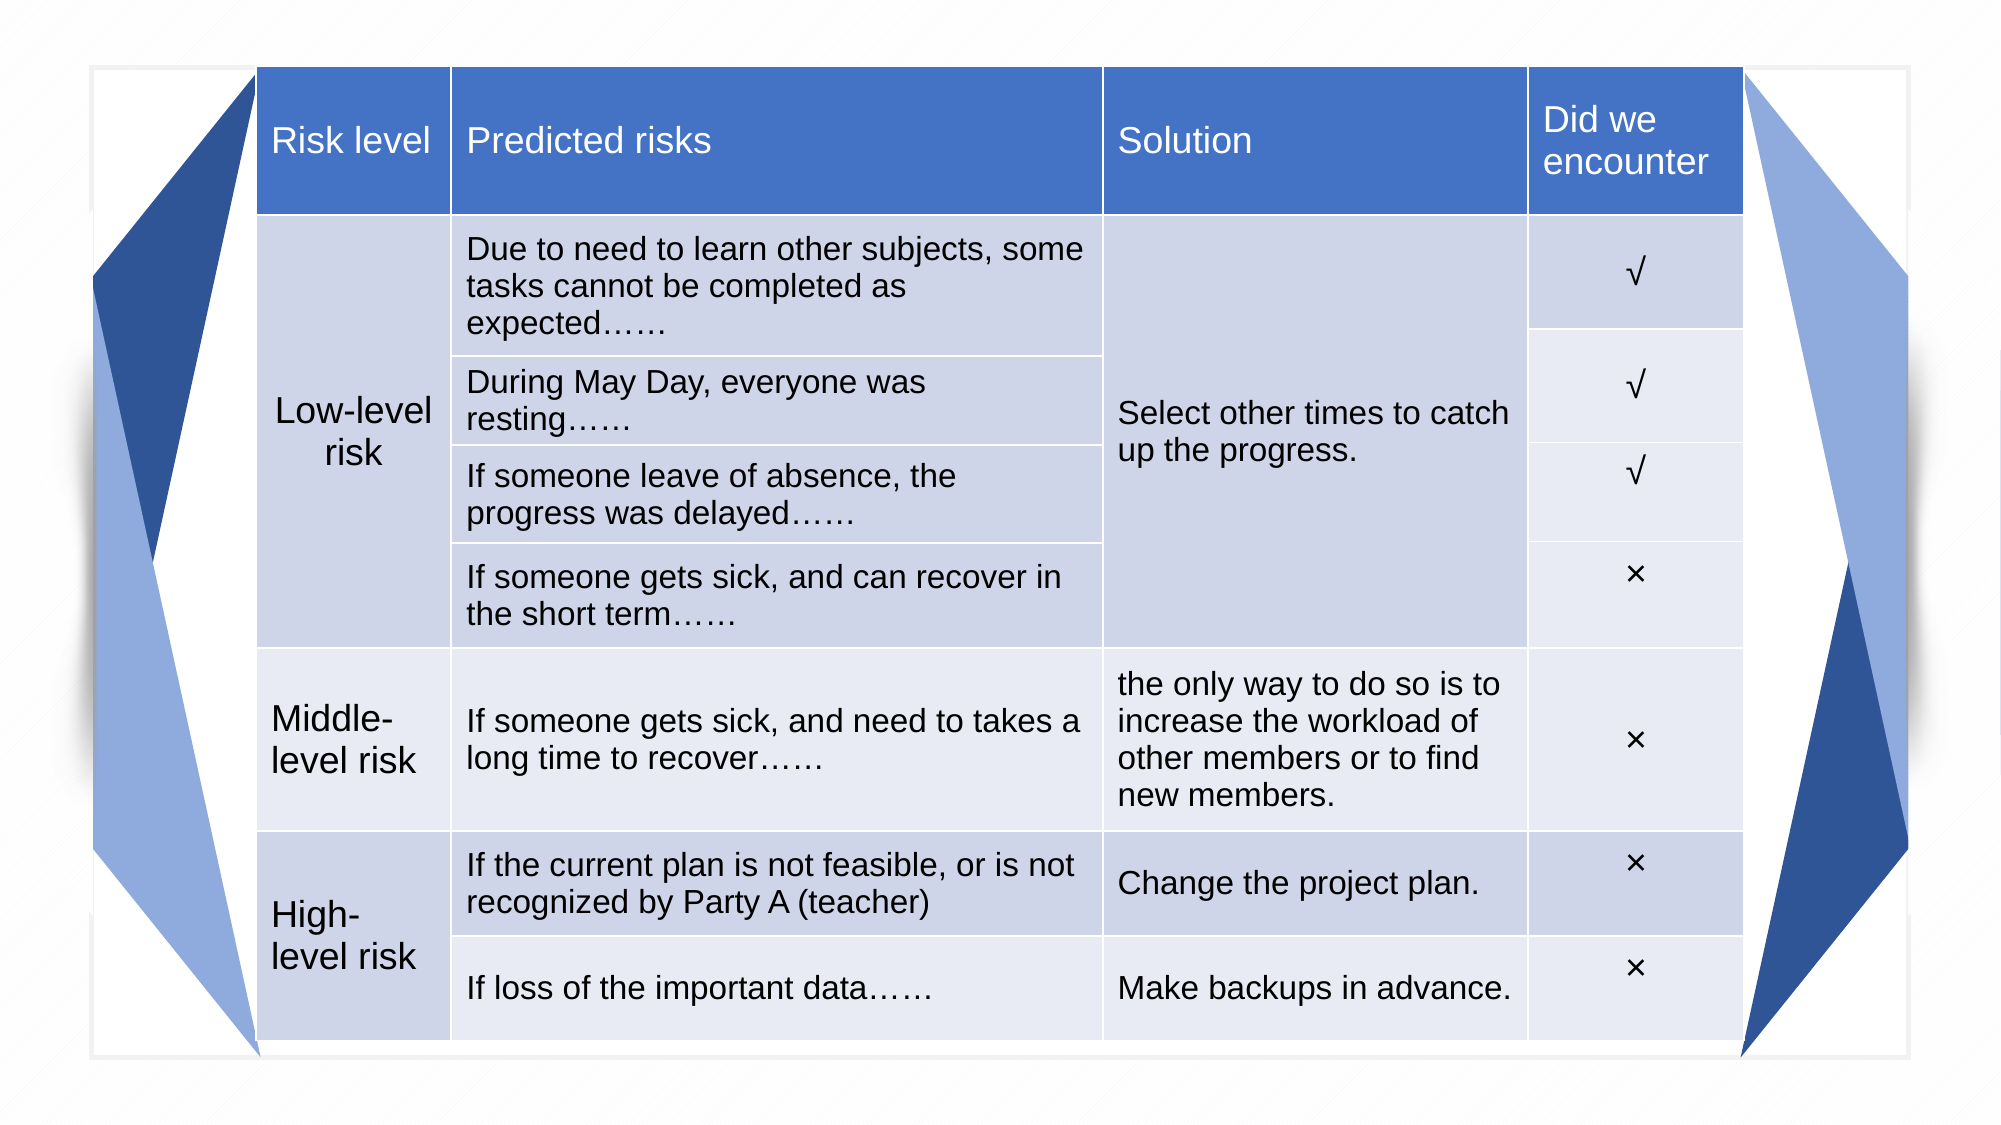

| Risk level | Predicted risks | Solution | Did we encounter |
| --- | --- | --- | --- |
| Low-level risk | Due to need to learn other subjects, some tasks cannot be completed as expected…… | Select other times to catch up the progress. | √ |
|  |  |  | √ |
|  | During May Day, everyone was resting…… |  |  |
|  |  |  | √ |
|  | If someone leave of absence, the progress was delayed…… |  |  |
|  |  |  | × |
|  | If someone gets sick, and can recover in the short term…… |  |  |
| Middle-level risk | If someone gets sick, and need to takes a long time to recover…… | the only way to do so is to increase the workload of other members or to find new members. | × |
| High-level risk | If the current plan is not feasible, or is not recognized by Party A (teacher) | Change the project plan. | × |
|  | If loss of the important data…… | Make backups in advance. | × |